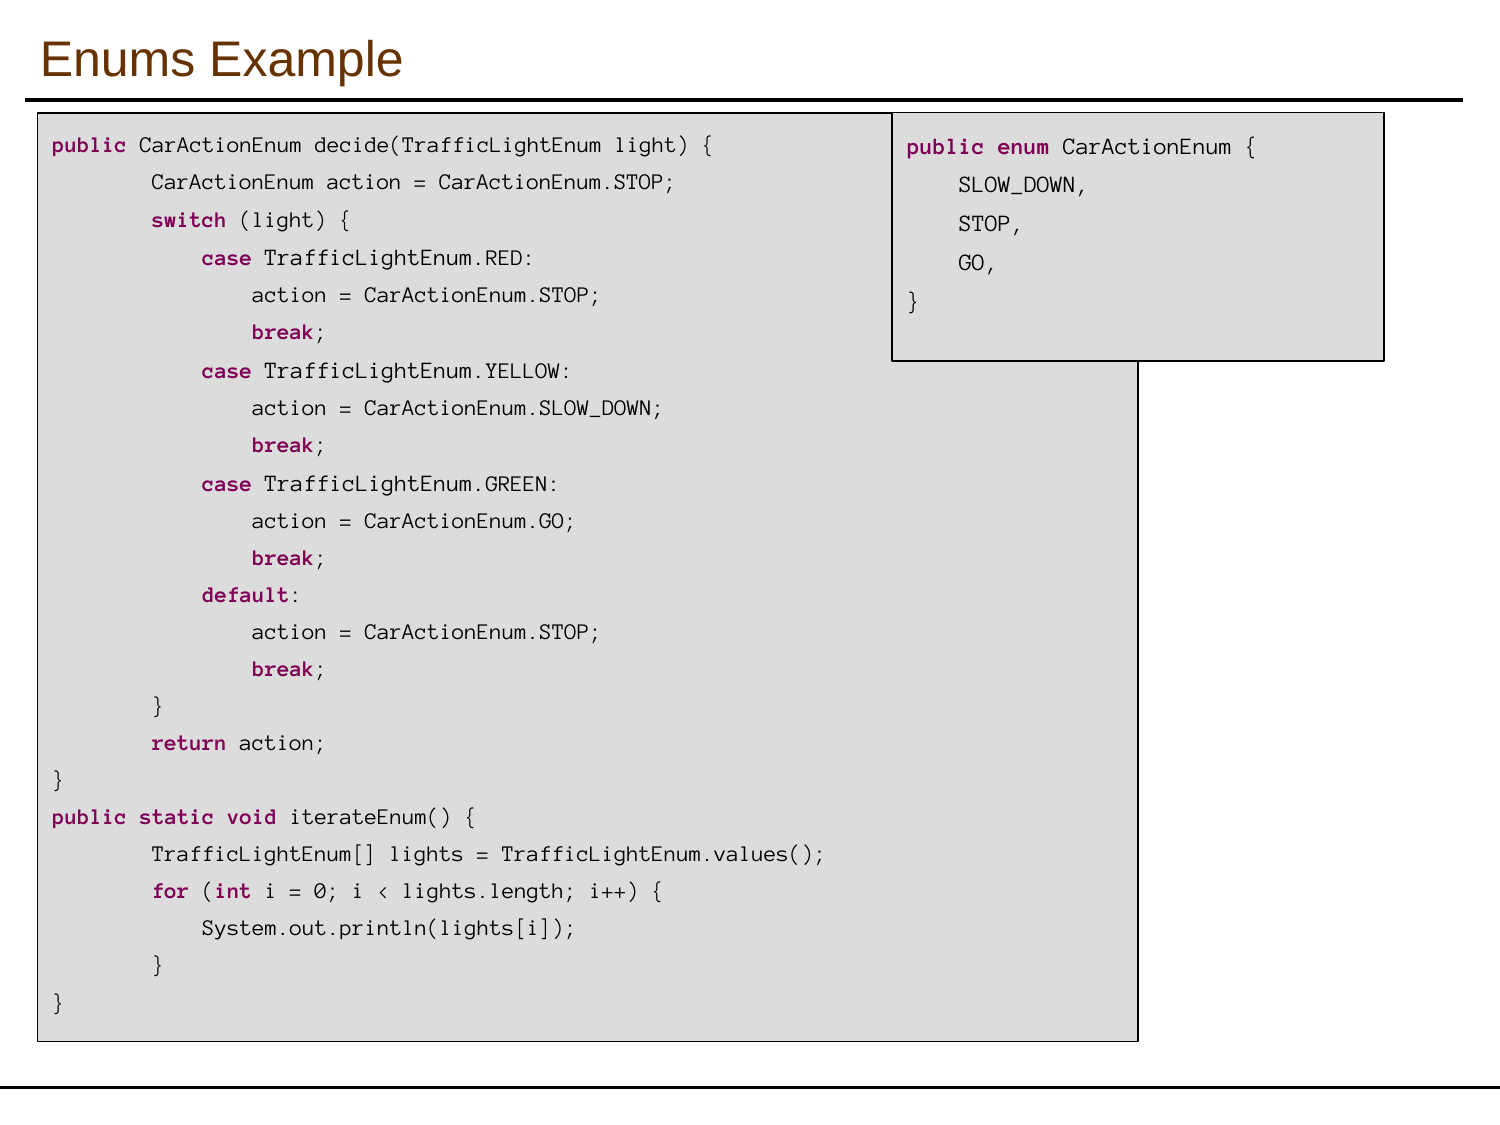

Enums Example

public enum CarActionEnum {
    SLOW_DOWN,
    STOP,
    GO,
}
public CarActionEnum decide(TrafficLightEnum light) {
        CarActionEnum action = CarActionEnum.STOP;
        switch (light) {
            case TrafficLightEnum.RED:
                action = CarActionEnum.STOP;
                break;
            case TrafficLightEnum.YELLOW:
                action = CarActionEnum.SLOW_DOWN;
                break;
            case TrafficLightEnum.GREEN:
                action = CarActionEnum.GO;
                break;
            default:
	    action = CarActionEnum.STOP;
	    break;
        }
        return action;
}
public static void iterateEnum() {
        TrafficLightEnum[] lights = TrafficLightEnum.values();
        for (int i = 0; i < lights.length; i++) {
            System.out.println(lights[i]);
        }
}